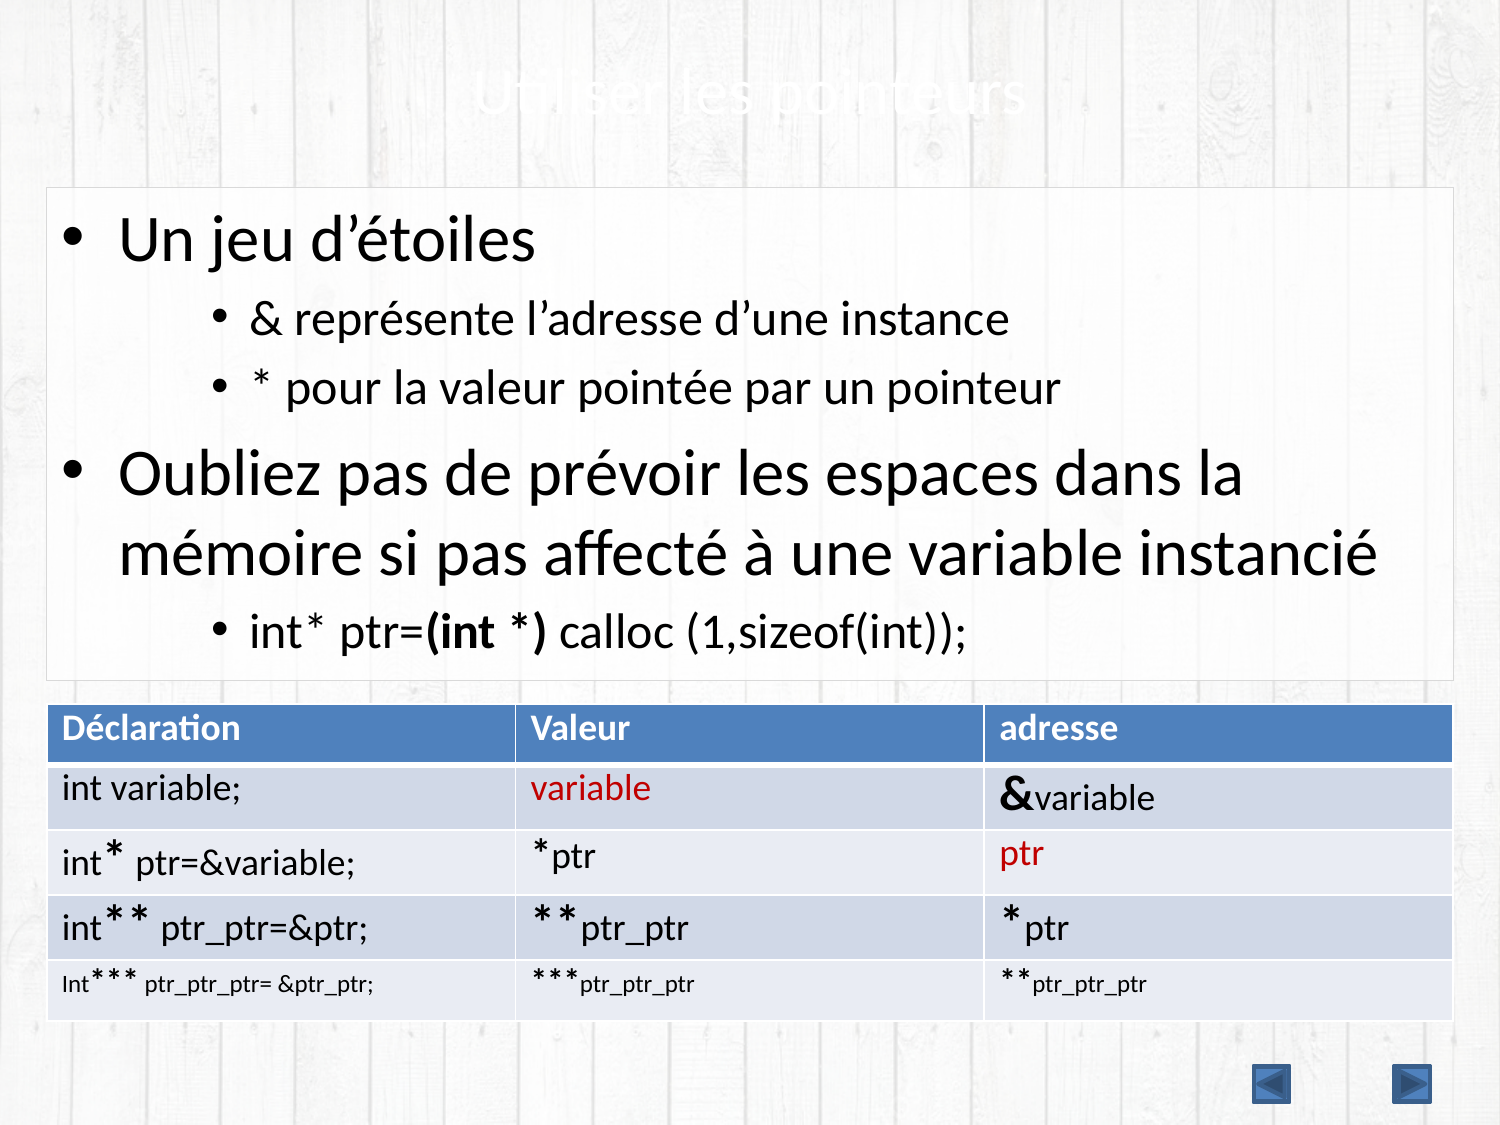

# Utiliser les pointeurs
Un jeu d’étoiles
& représente l’adresse d’une instance
* pour la valeur pointée par un pointeur
Oubliez pas de prévoir les espaces dans la mémoire si pas affecté à une variable instancié
int* ptr=(int *) calloc (1,sizeof(int));
| Déclaration | Valeur | adresse |
| --- | --- | --- |
| int variable; | variable | &variable |
| int\* ptr=&variable; | \*ptr | ptr |
| int\*\* ptr\_ptr=&ptr; | \*\*ptr\_ptr | \*ptr |
| Int\*\*\* ptr\_ptr\_ptr= &ptr\_ptr; | \*\*\*ptr\_ptr\_ptr | \*\*ptr\_ptr\_ptr |